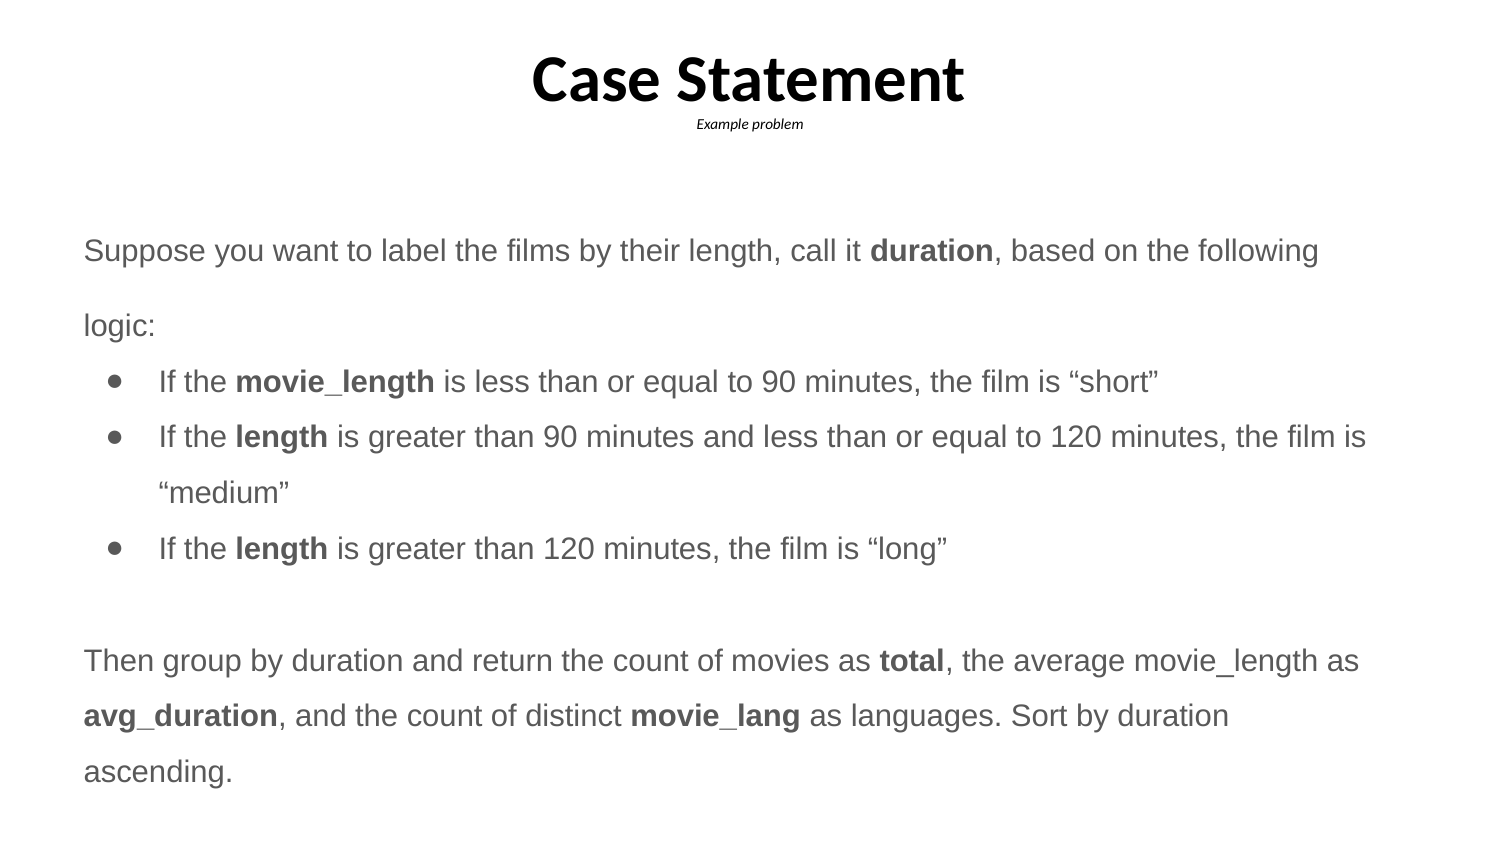

# Case Statement
Example problem
Suppose you want to label the films by their length, call it duration, based on the following logic:
If the movie_length is less than or equal to 90 minutes, the film is “short”
If the length is greater than 90 minutes and less than or equal to 120 minutes, the film is “medium”
If the length is greater than 120 minutes, the film is “long”

Then group by duration and return the count of movies as total, the average movie_length as avg_duration, and the count of distinct movie_lang as languages. Sort by duration ascending.